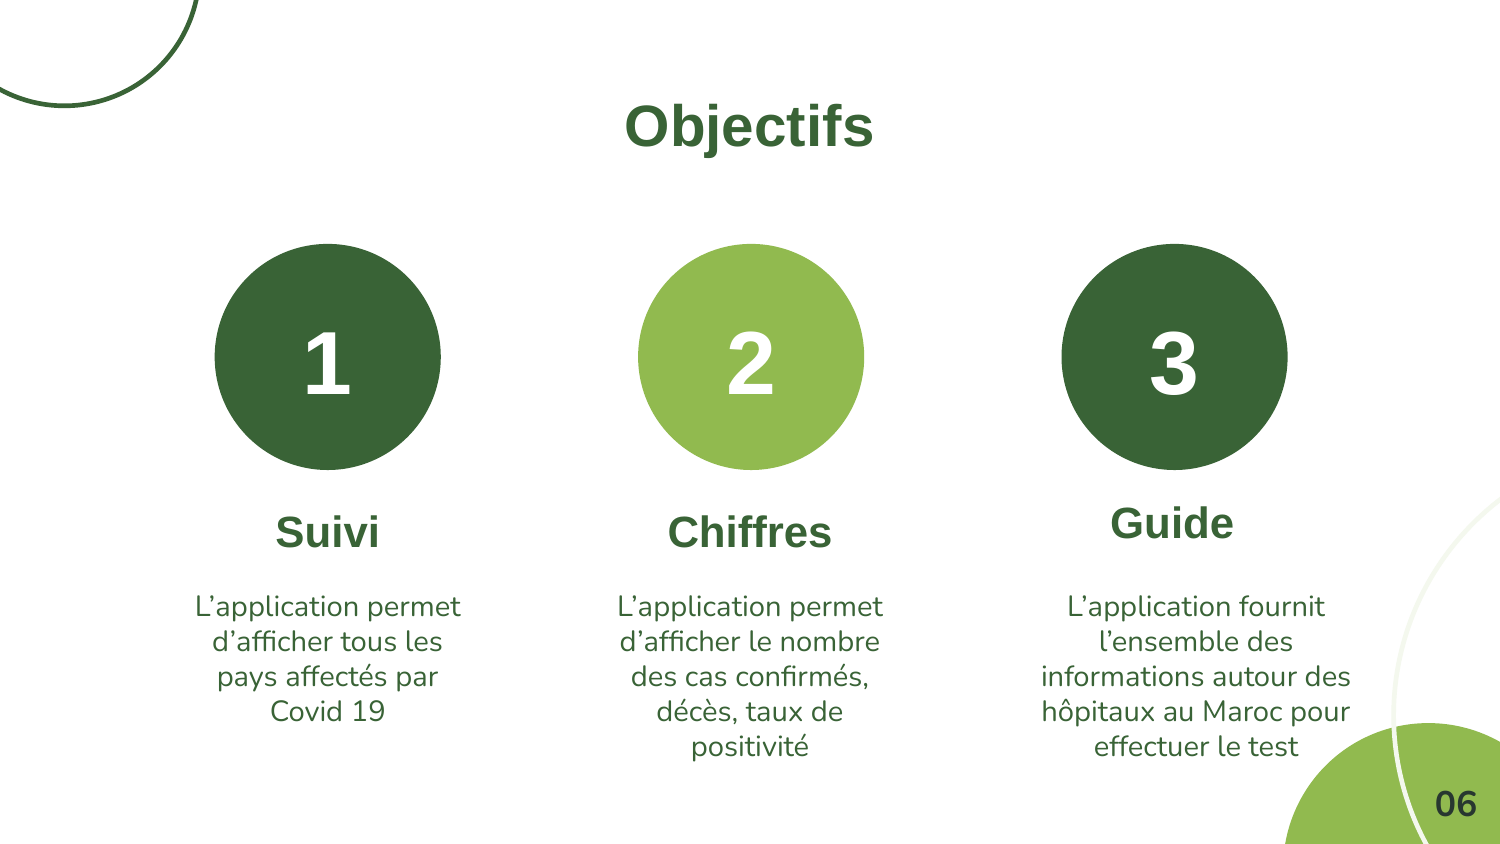

Objectifs

1
# 2
3
Guide
Suivi
Chiffres
L’application permet d’afficher le nombre des cas confirmés, décès, taux de positivité
L’application permet d’afficher tous les pays affectés par Covid 19
L’application fournit l’ensemble des informations autour des hôpitaux au Maroc pour effectuer le test
06